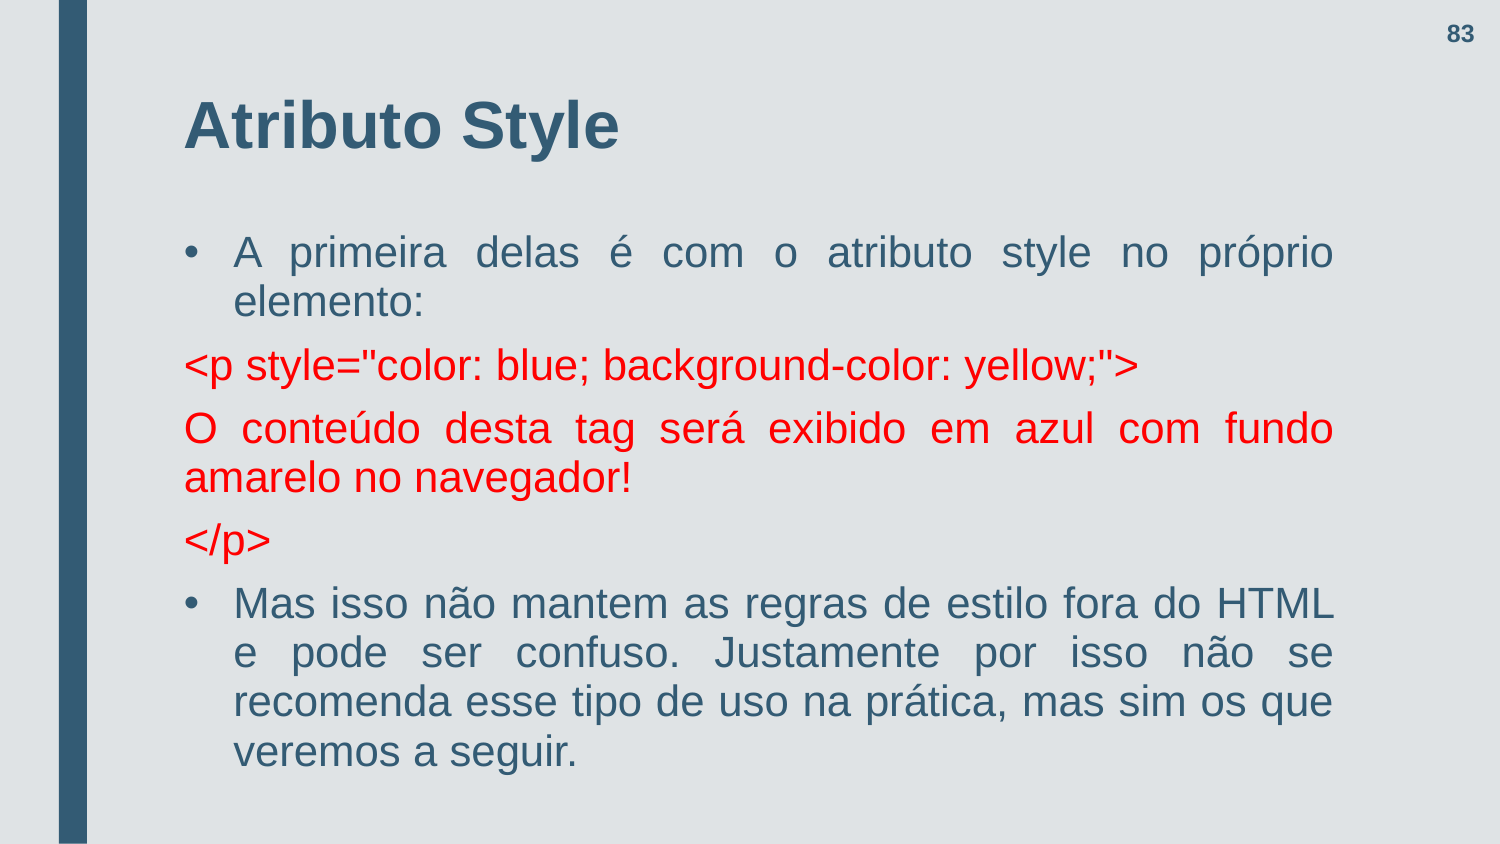

83
# Atributo Style
A primeira delas é com o atributo style no próprio elemento:
<p style="color: blue; background-color: yellow;">
O conteúdo desta tag será exibido em azul com fundo amarelo no navegador!
</p>
Mas isso não mantem as regras de estilo fora do HTML e pode ser confuso. Justamente por isso não se recomenda esse tipo de uso na prática, mas sim os que veremos a seguir.